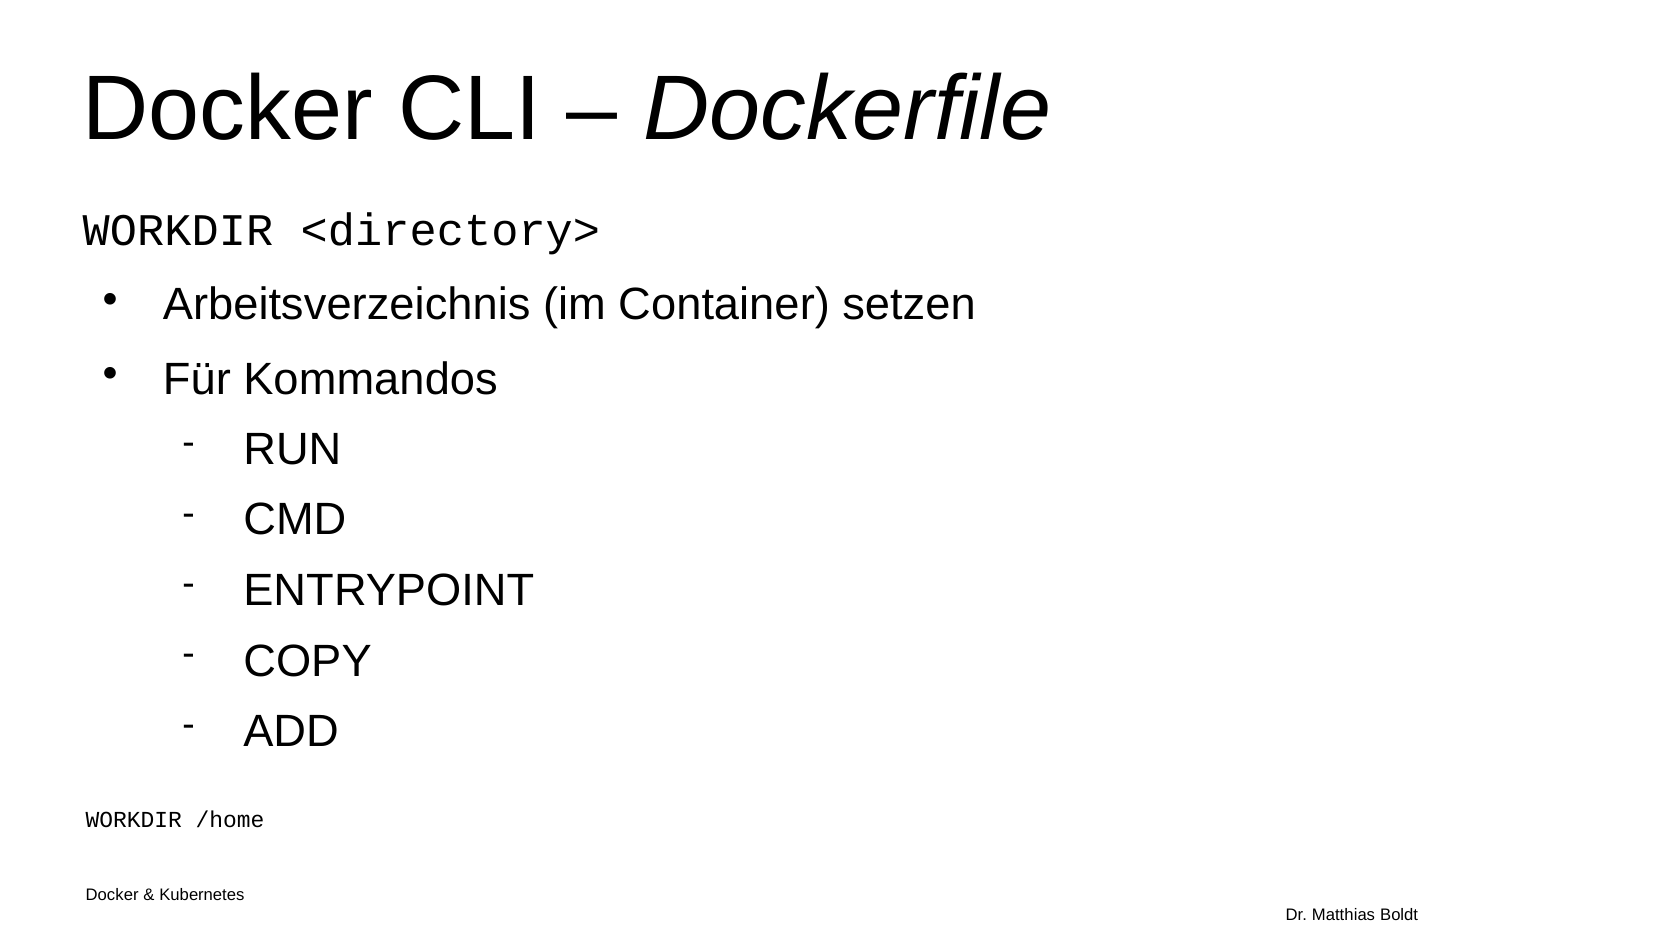

Docker CLI – Dockerfile
WORKDIR <directory>
Arbeitsverzeichnis (im Container) setzen
Für Kommandos
RUN
CMD
ENTRYPOINT
COPY
ADD

WORKDIR /home
Docker & Kubernetes																Dr. Matthias Boldt